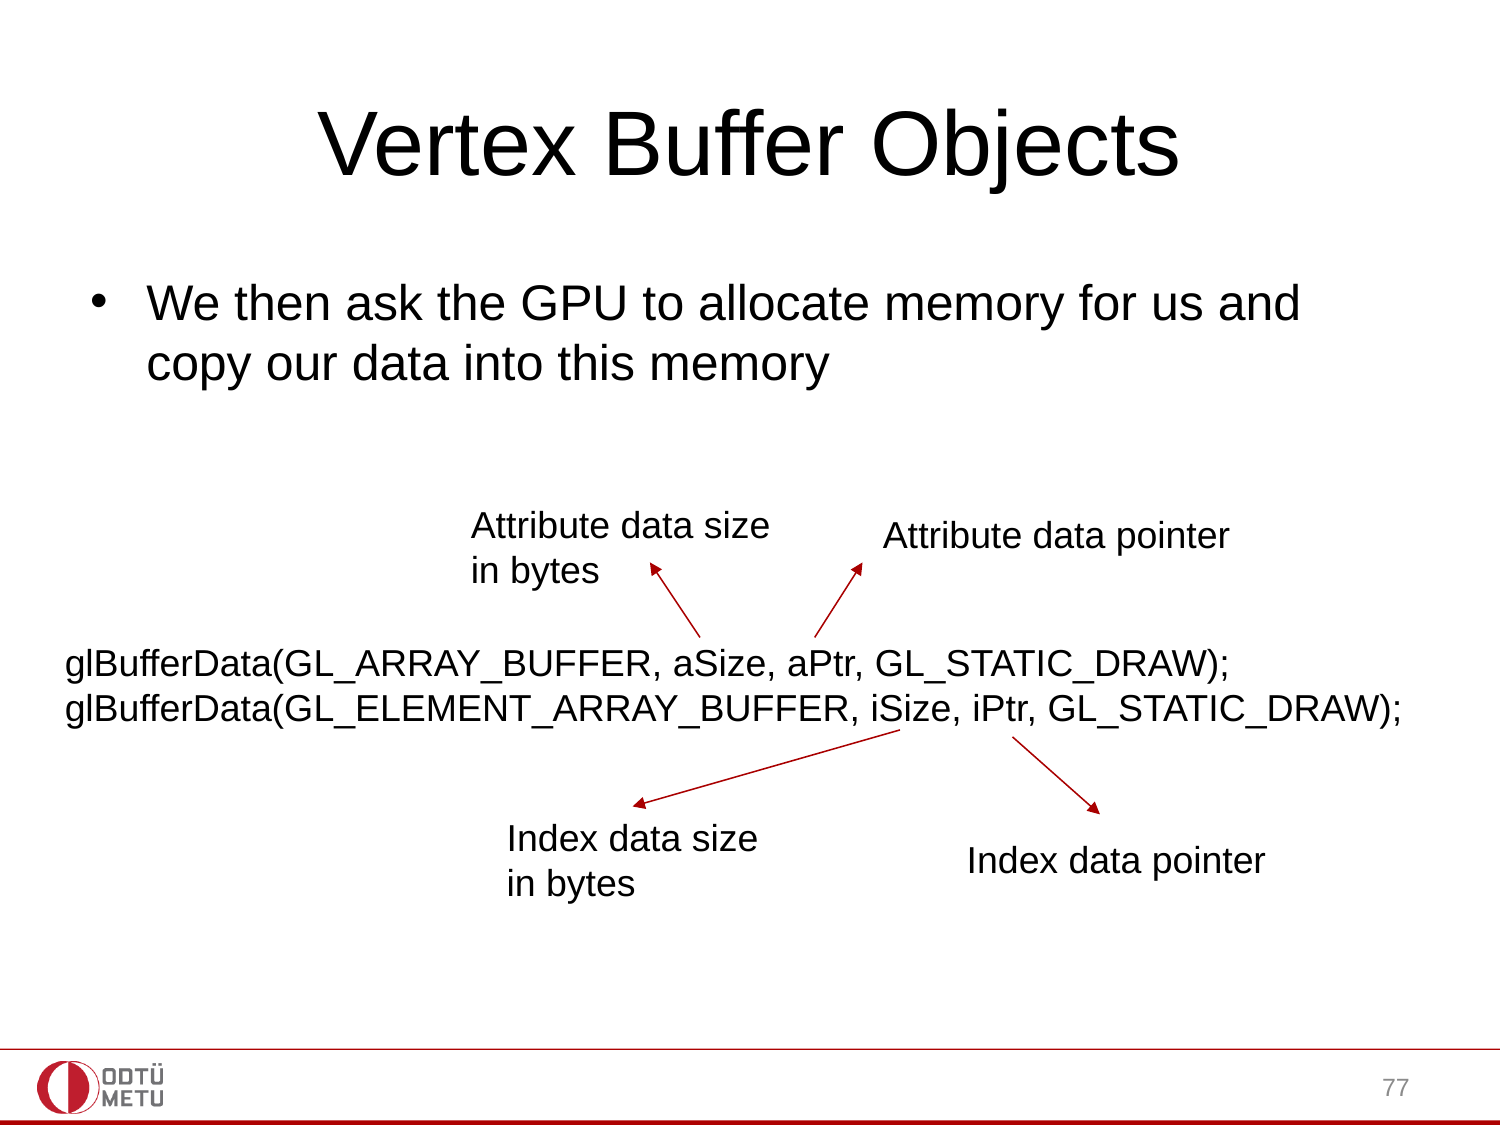

# Vertex Buffer Objects
We then ask the GPU to allocate memory for us and copy our data into this memory

Attribute data size
in bytes
Attribute data pointer
glBufferData(GL_ARRAY_BUFFER, aSize, aPtr, GL_STATIC_DRAW);
glBufferData(GL_ELEMENT_ARRAY_BUFFER, iSize, iPtr, GL_STATIC_DRAW);

Index data size
in bytes
Index data pointer

77